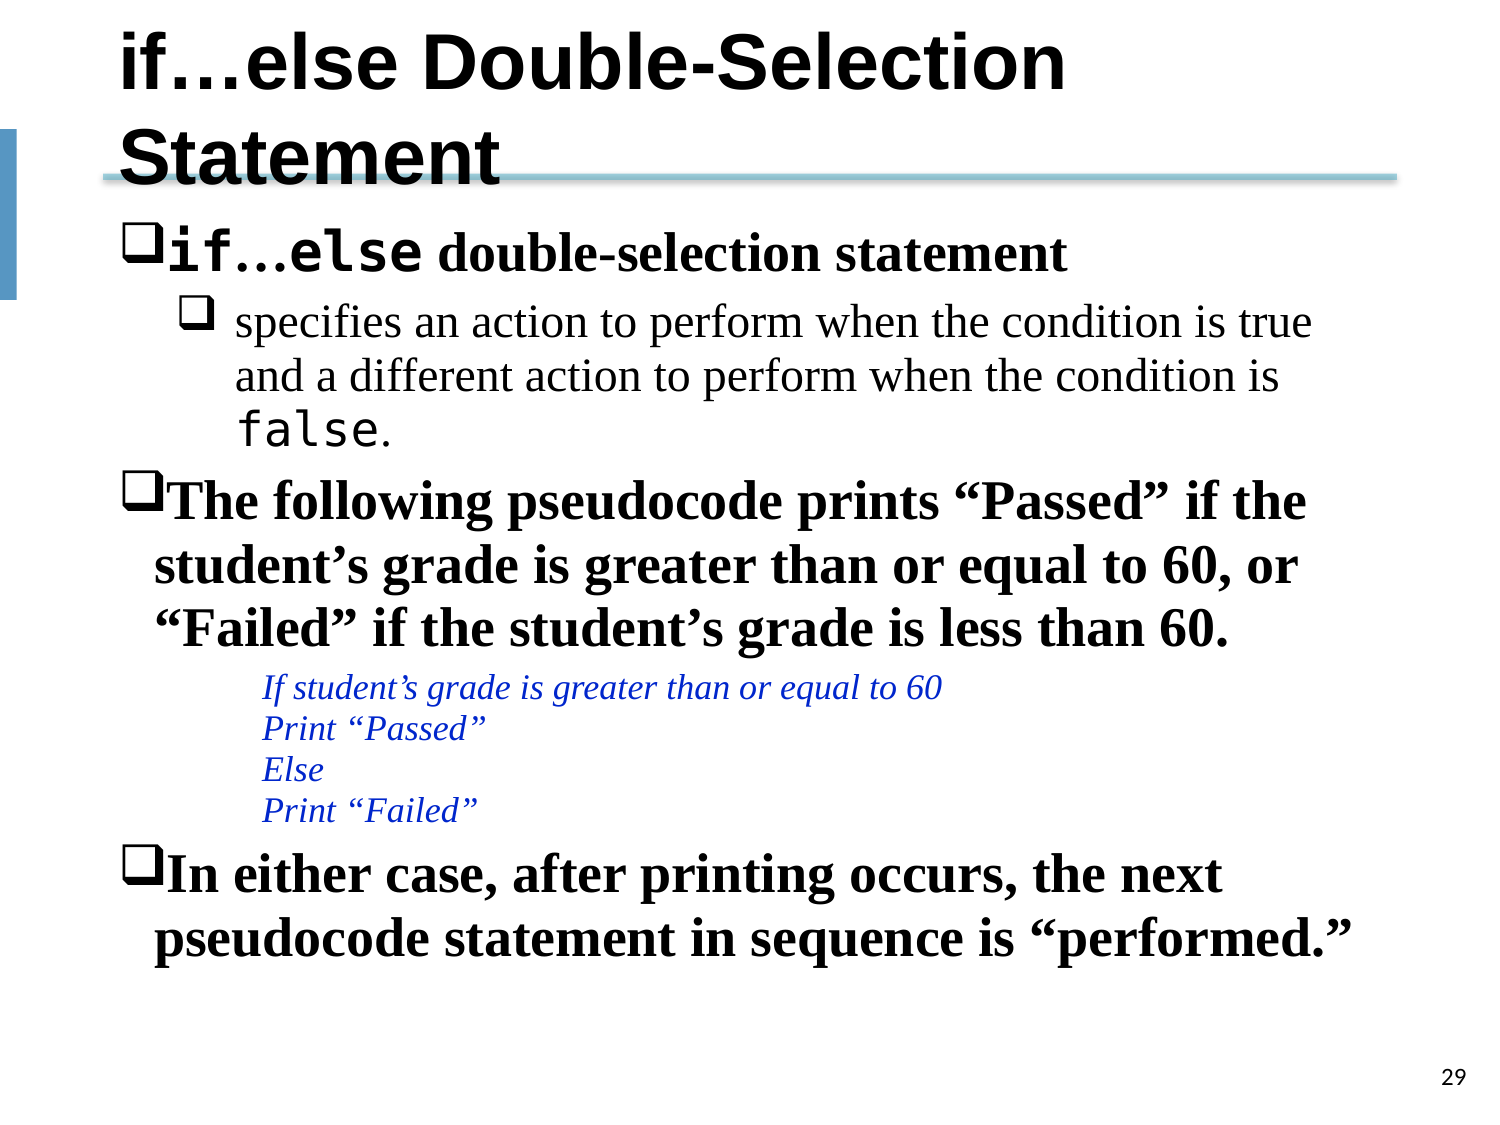

# if…else Double-Selection Statement
if…else double-selection statement
specifies an action to perform when the condition is true and a different action to perform when the condition is false.
The following pseudocode prints “Passed” if the student’s grade is greater than or equal to 60, or “Failed” if the student’s grade is less than 60.
If student’s grade is greater than or equal to 60
	Print “Passed”
Else
	Print “Failed”
In either case, after printing occurs, the next pseudocode statement in sequence is “performed.”

29